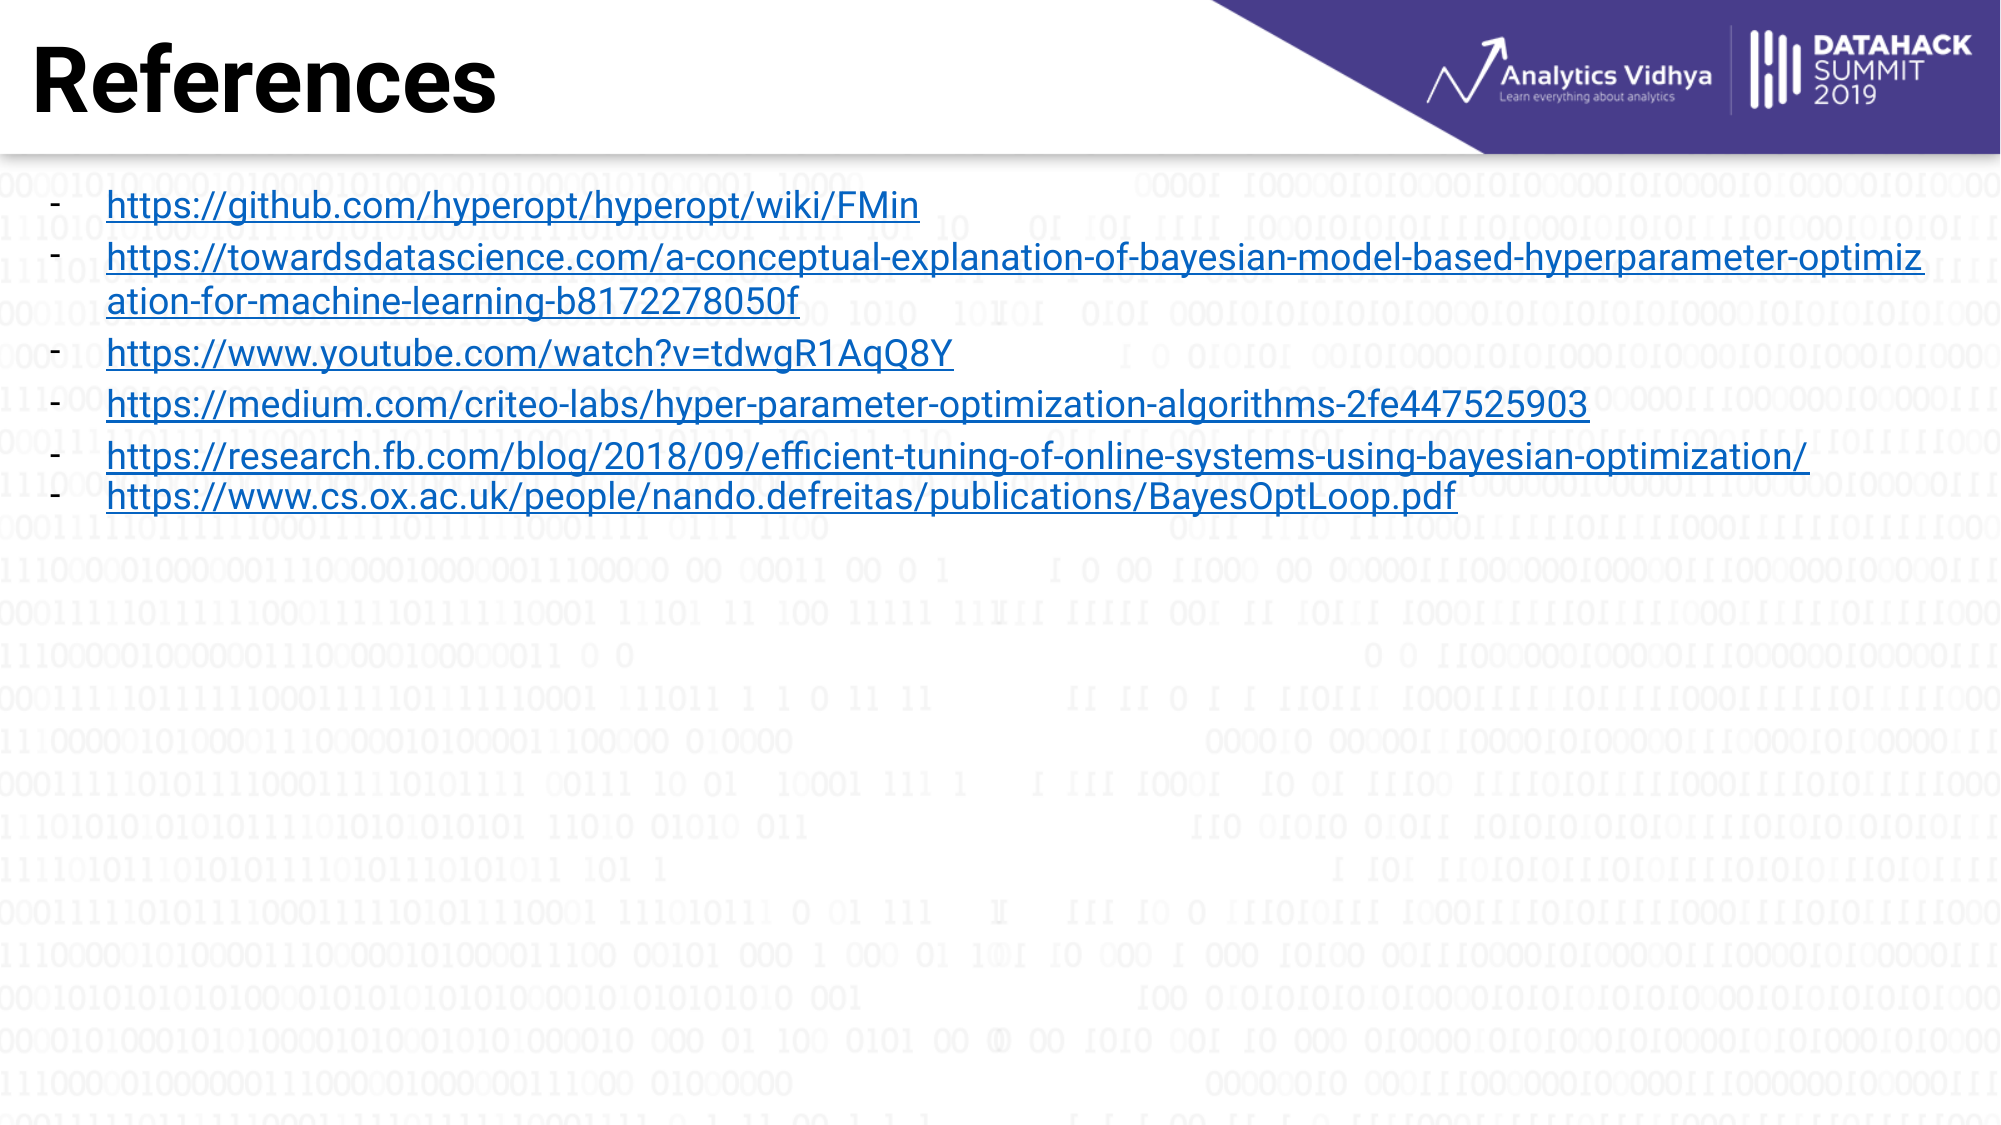

# References
https://github.com/hyperopt/hyperopt/wiki/FMin
https://towardsdatascience.com/a-conceptual-explanation-of-bayesian-model-based-hyperparameter-optimization-for-machine-learning-b8172278050f
https://www.youtube.com/watch?v=tdwgR1AqQ8Y
https://medium.com/criteo-labs/hyper-parameter-optimization-algorithms-2fe447525903
https://research.fb.com/blog/2018/09/efficient-tuning-of-online-systems-using-bayesian-optimization/
https://www.cs.ox.ac.uk/people/nando.defreitas/publications/BayesOptLoop.pdf